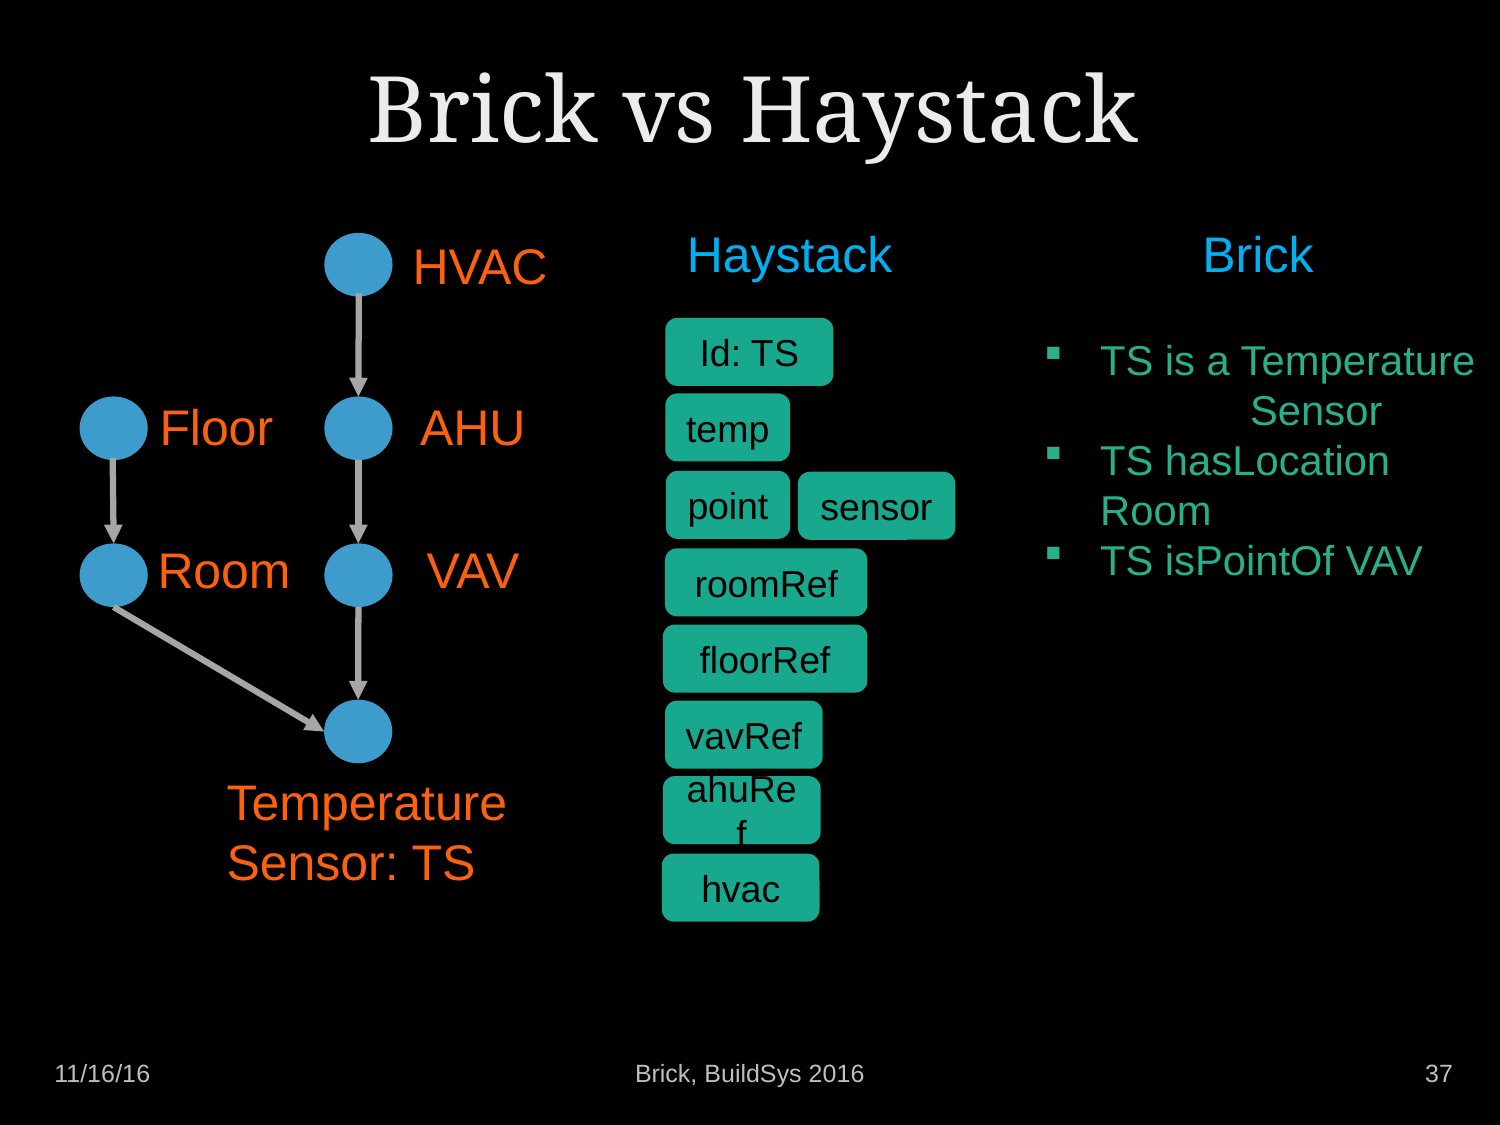

# Brick vs Haystack
Haystack
Brick
HVAC

Id: TS
TS is a Temperature 	Sensor
TS hasLocation Room
TS isPointOf VAV
Floor
AHU
temp

point
sensor
Room
VAV

roomRef
floorRef

vavRef
Temperature
Sensor: TS
ahuRef
hvac
Brick, BuildSys 2016
37
11/16/16